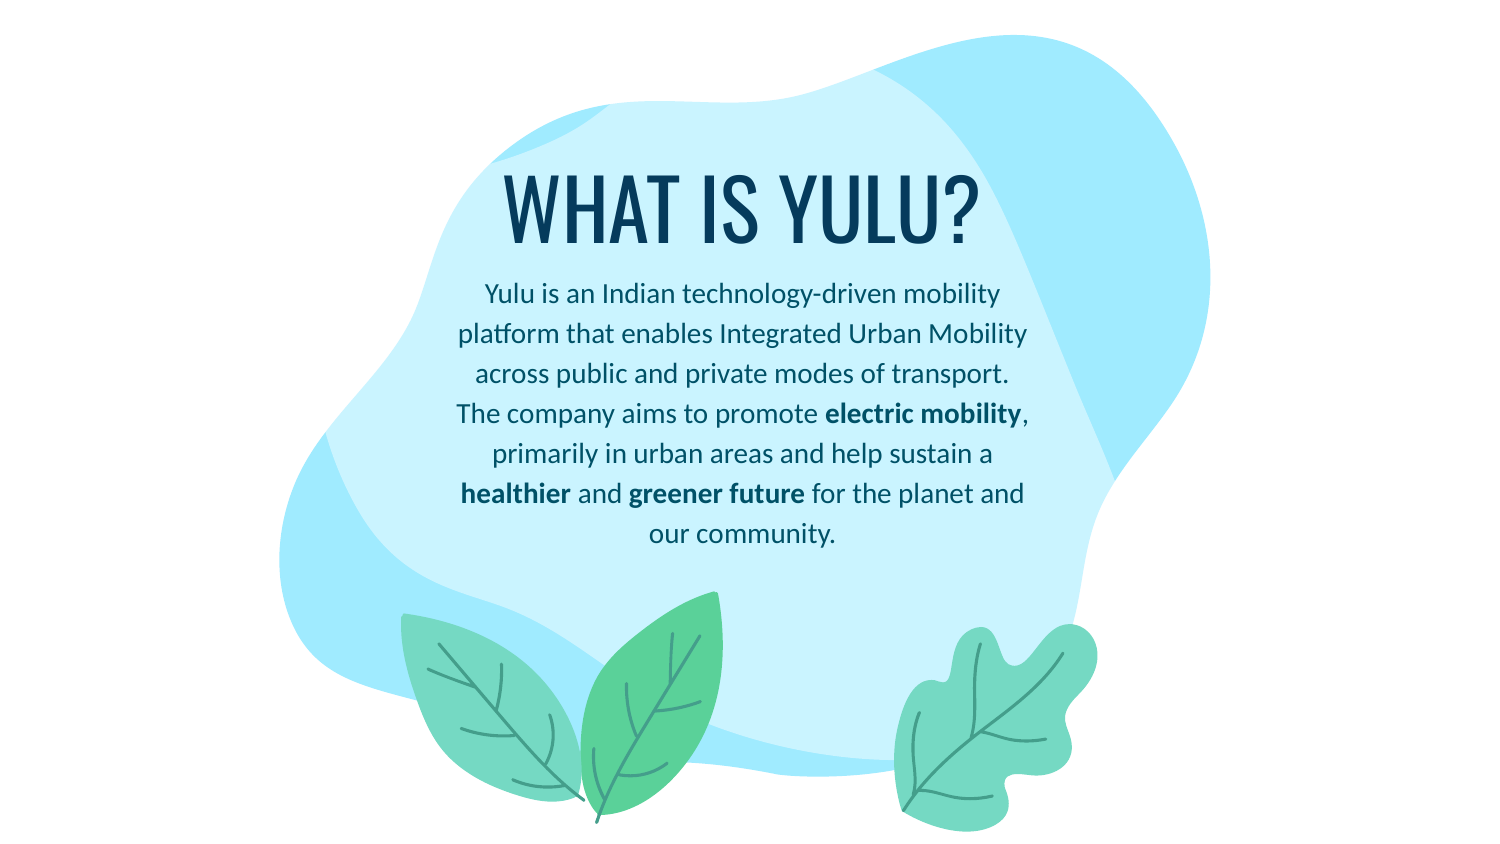

# WHAT IS YULU?
Yulu is an Indian technology-driven mobility platform that enables Integrated Urban Mobility across public and private modes of transport.
The company aims to promote electric mobility, primarily in urban areas and help sustain a healthier and greener future for the planet and our community.